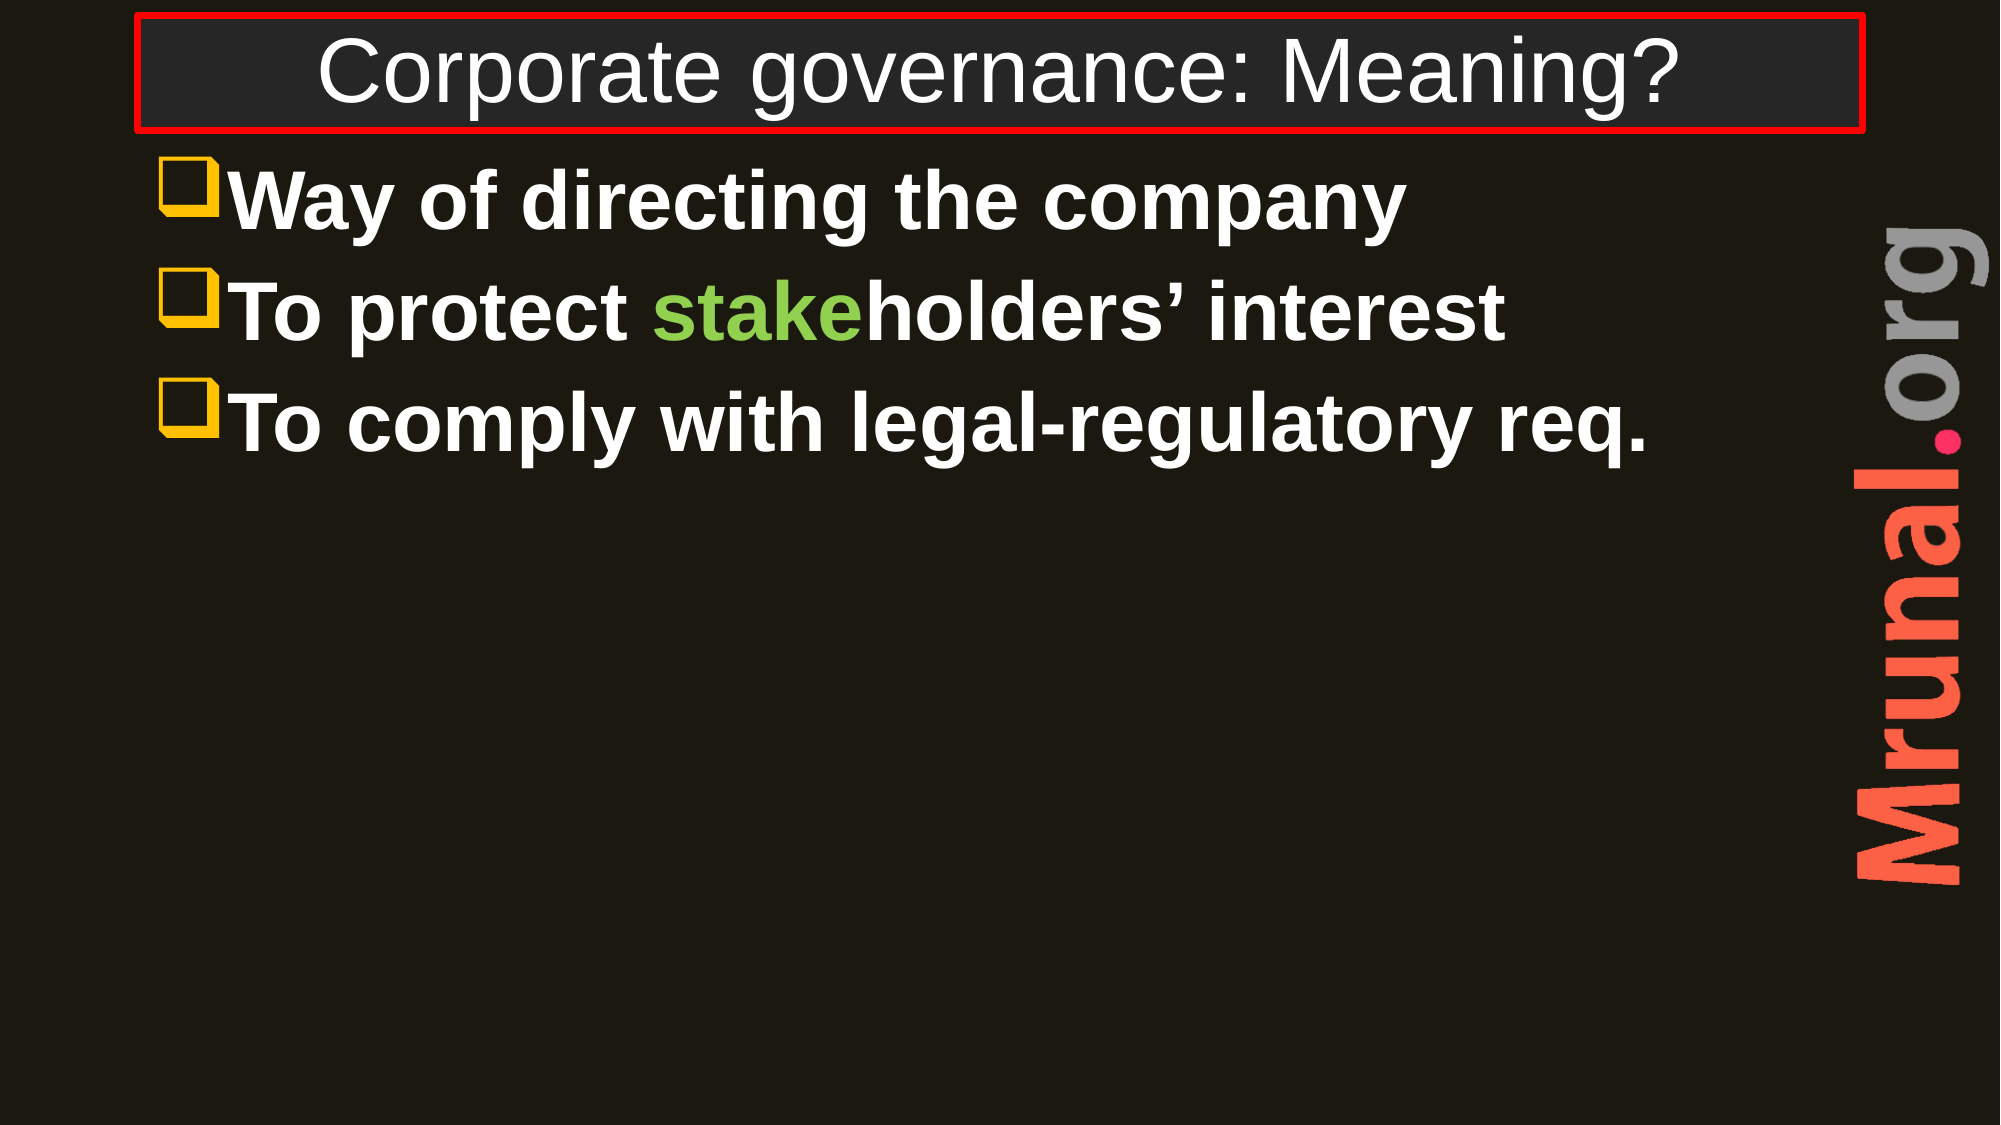

# Corporate governance: Meaning?
Way of directing the company
To protect stakeholders’ interest
To comply with legal-regulatory req.